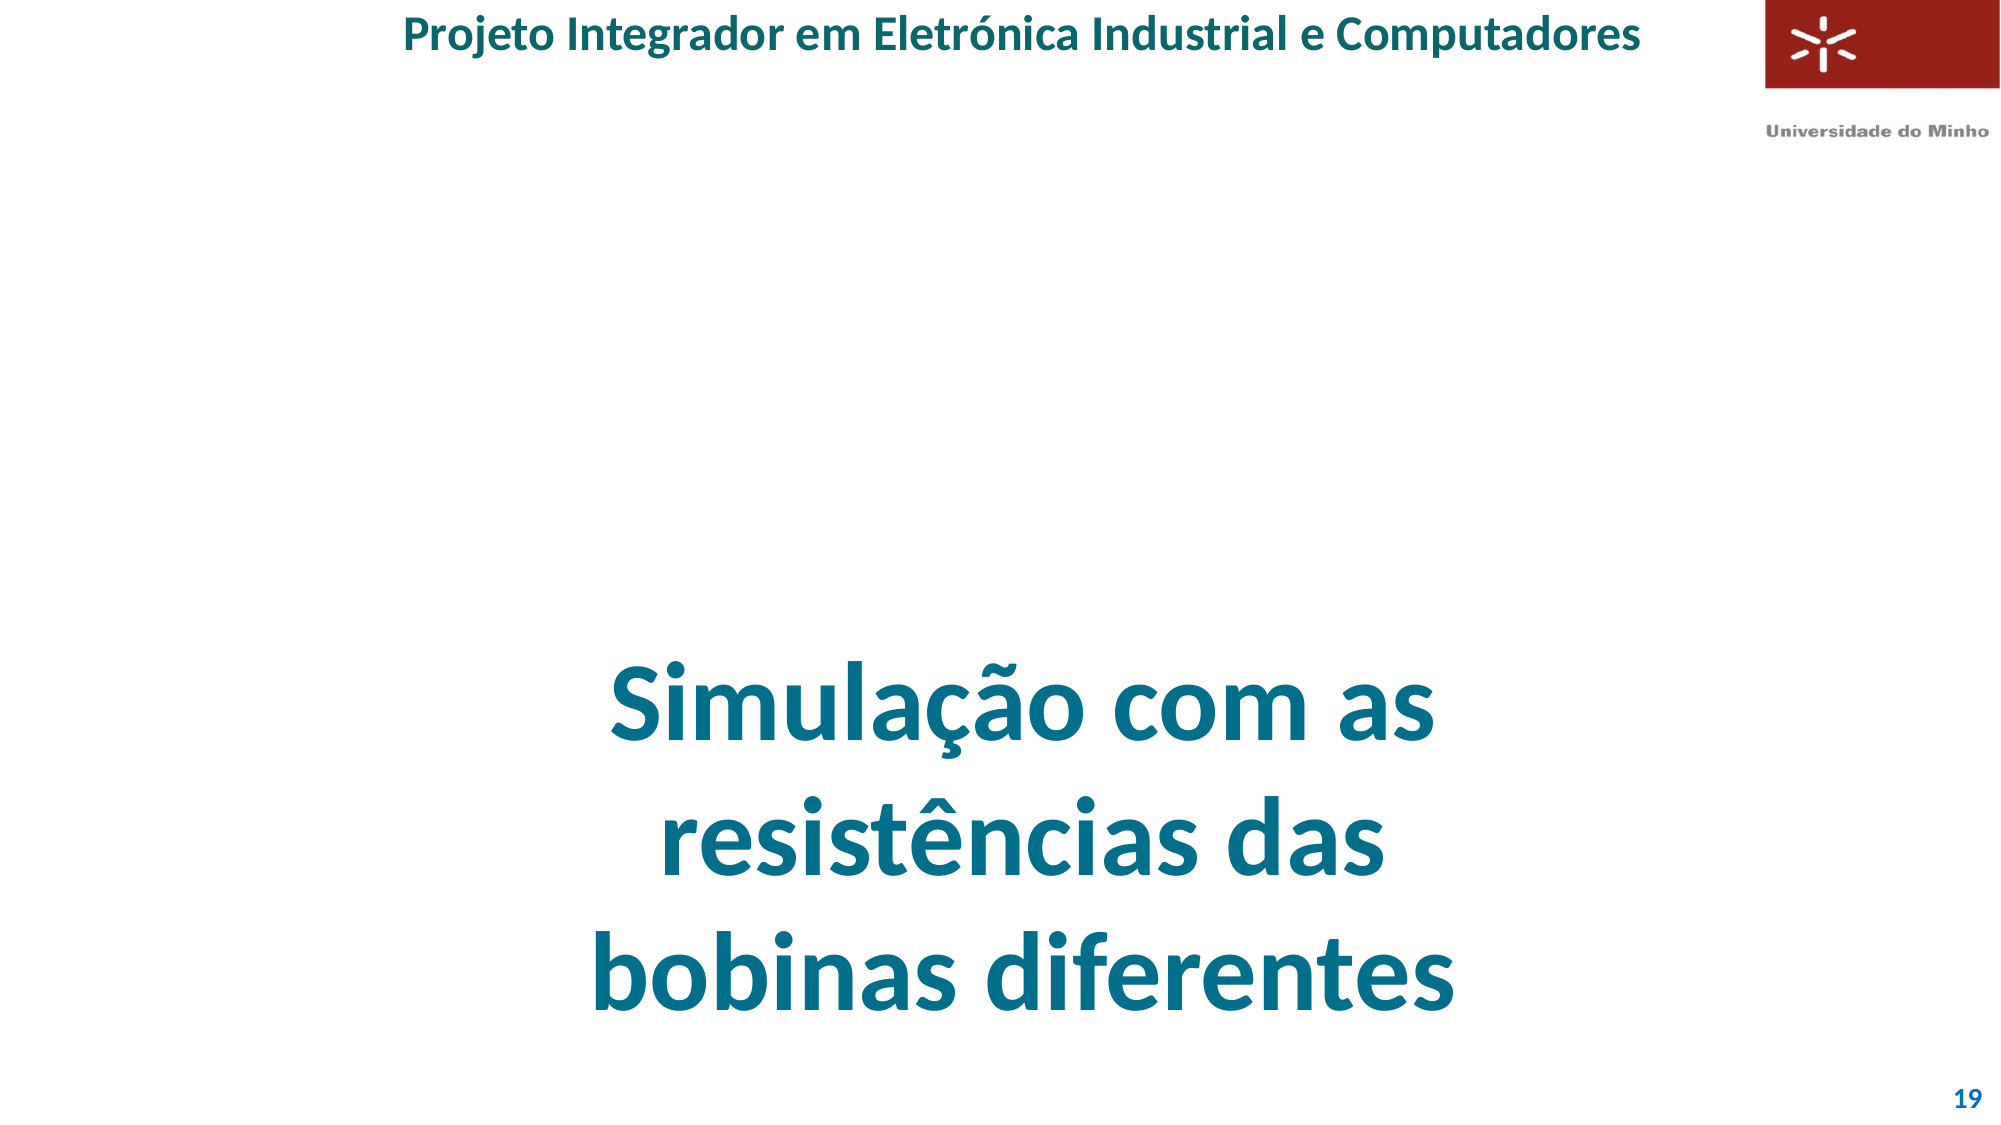

Projeto Integrador em Eletrónica Industrial e Computadores
#
Simulação com as resistências das bobinas diferentes